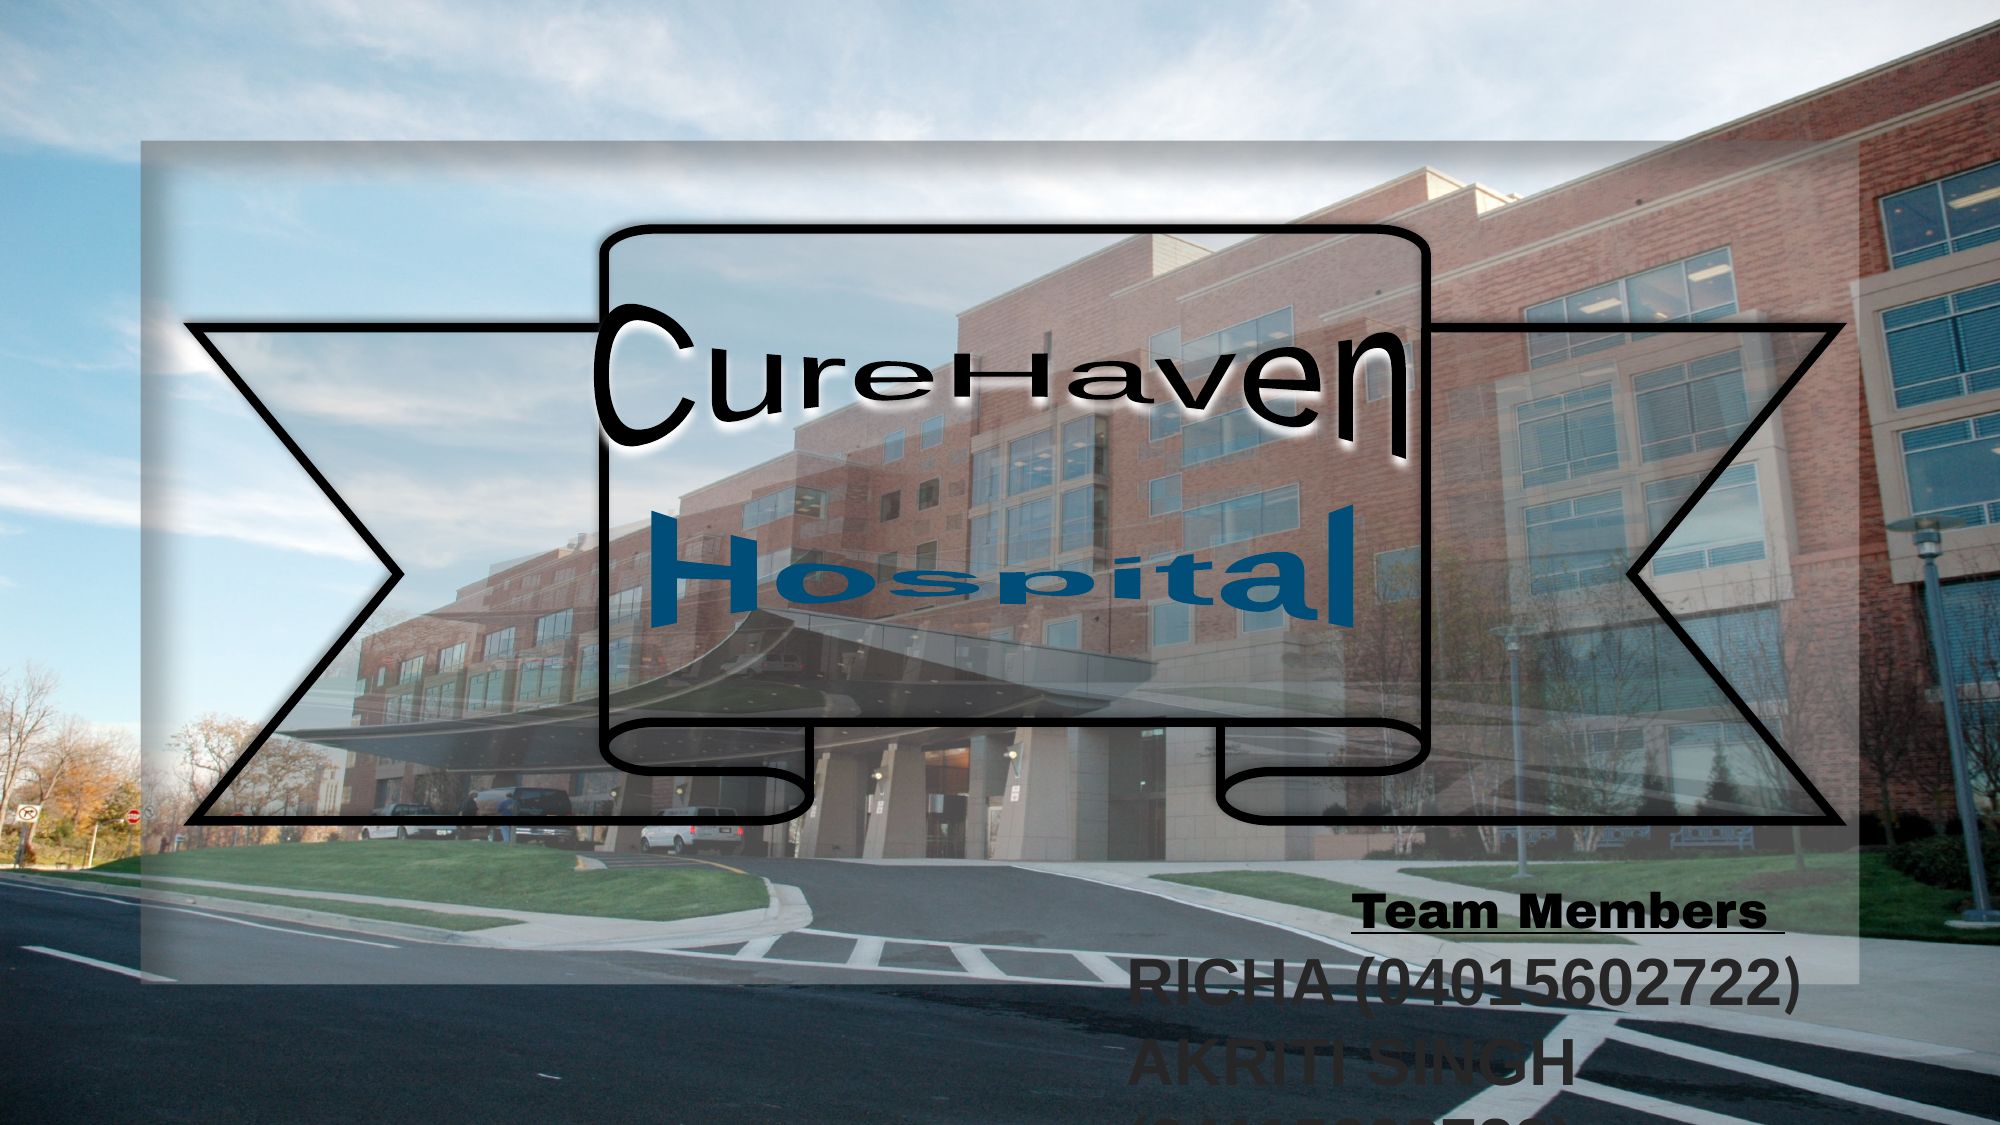

CureHaven
Hospital
Team Members
RICHA (04015602722)
AKRITI SINGH (04115602722)